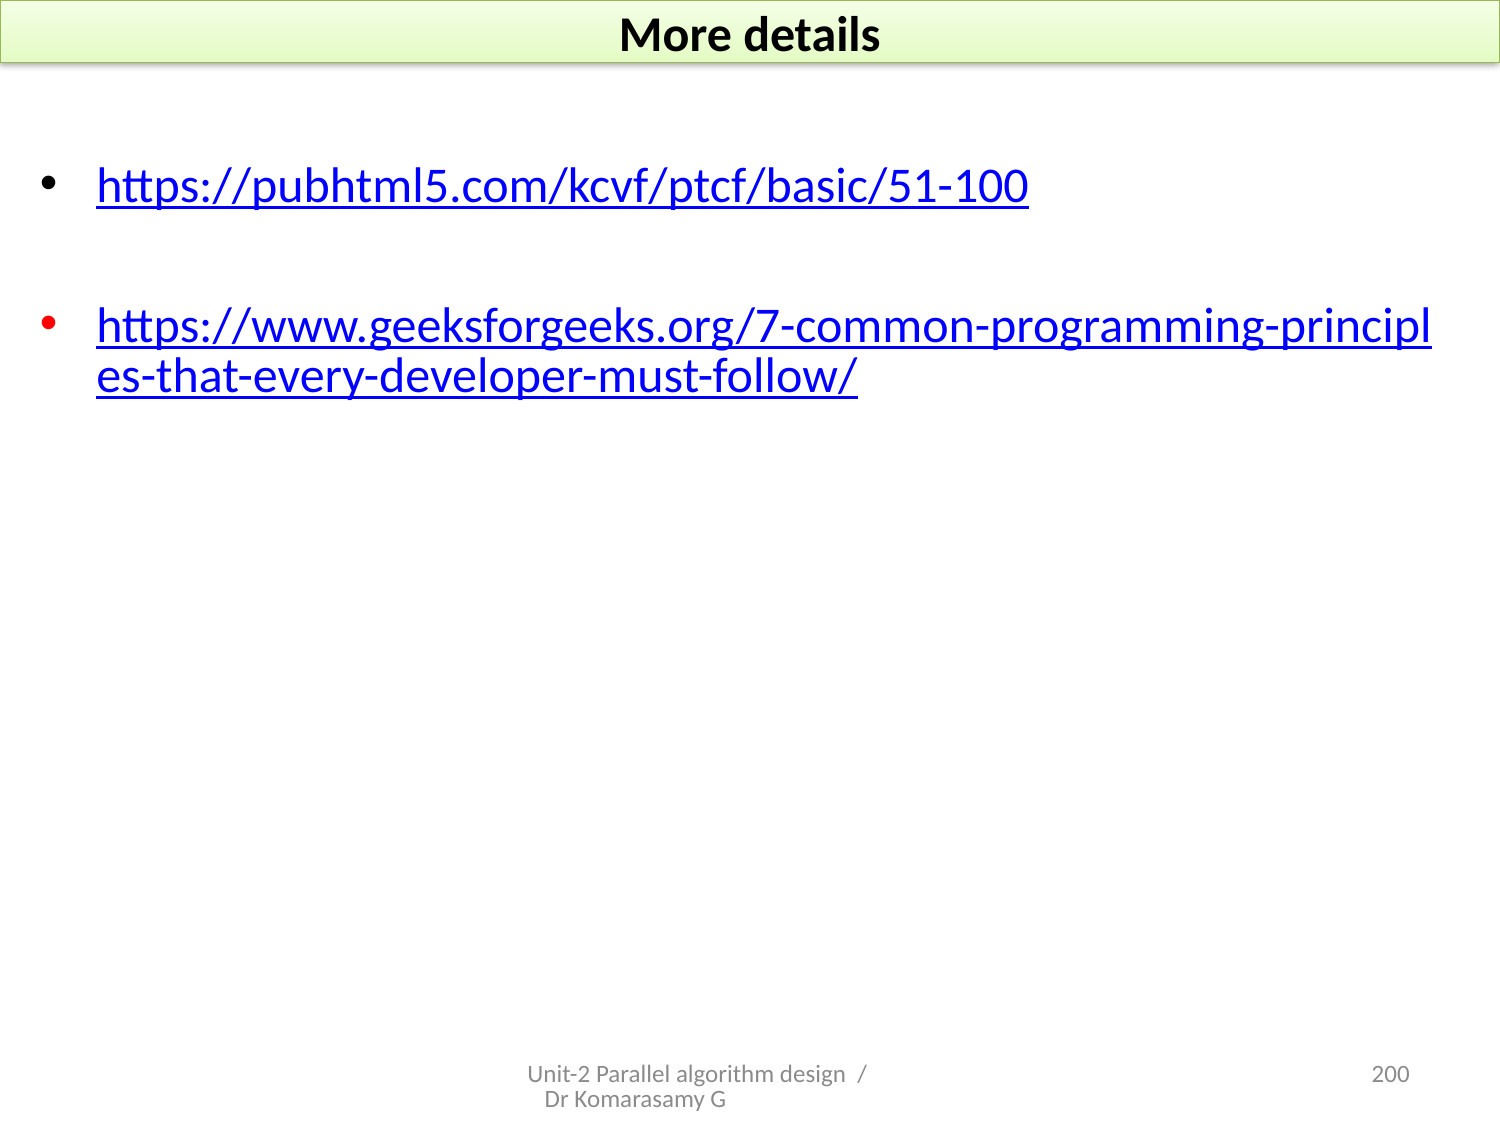

# More details

https://pubhtml5.com/kcvf/ptcf/basic/51-100

https://www.geeksforgeeks.org/7-common-programming-principles-that-every-developer-must-follow/

Unit-2 Parallel algorithm design  /                     Dr Komarasamy G
200